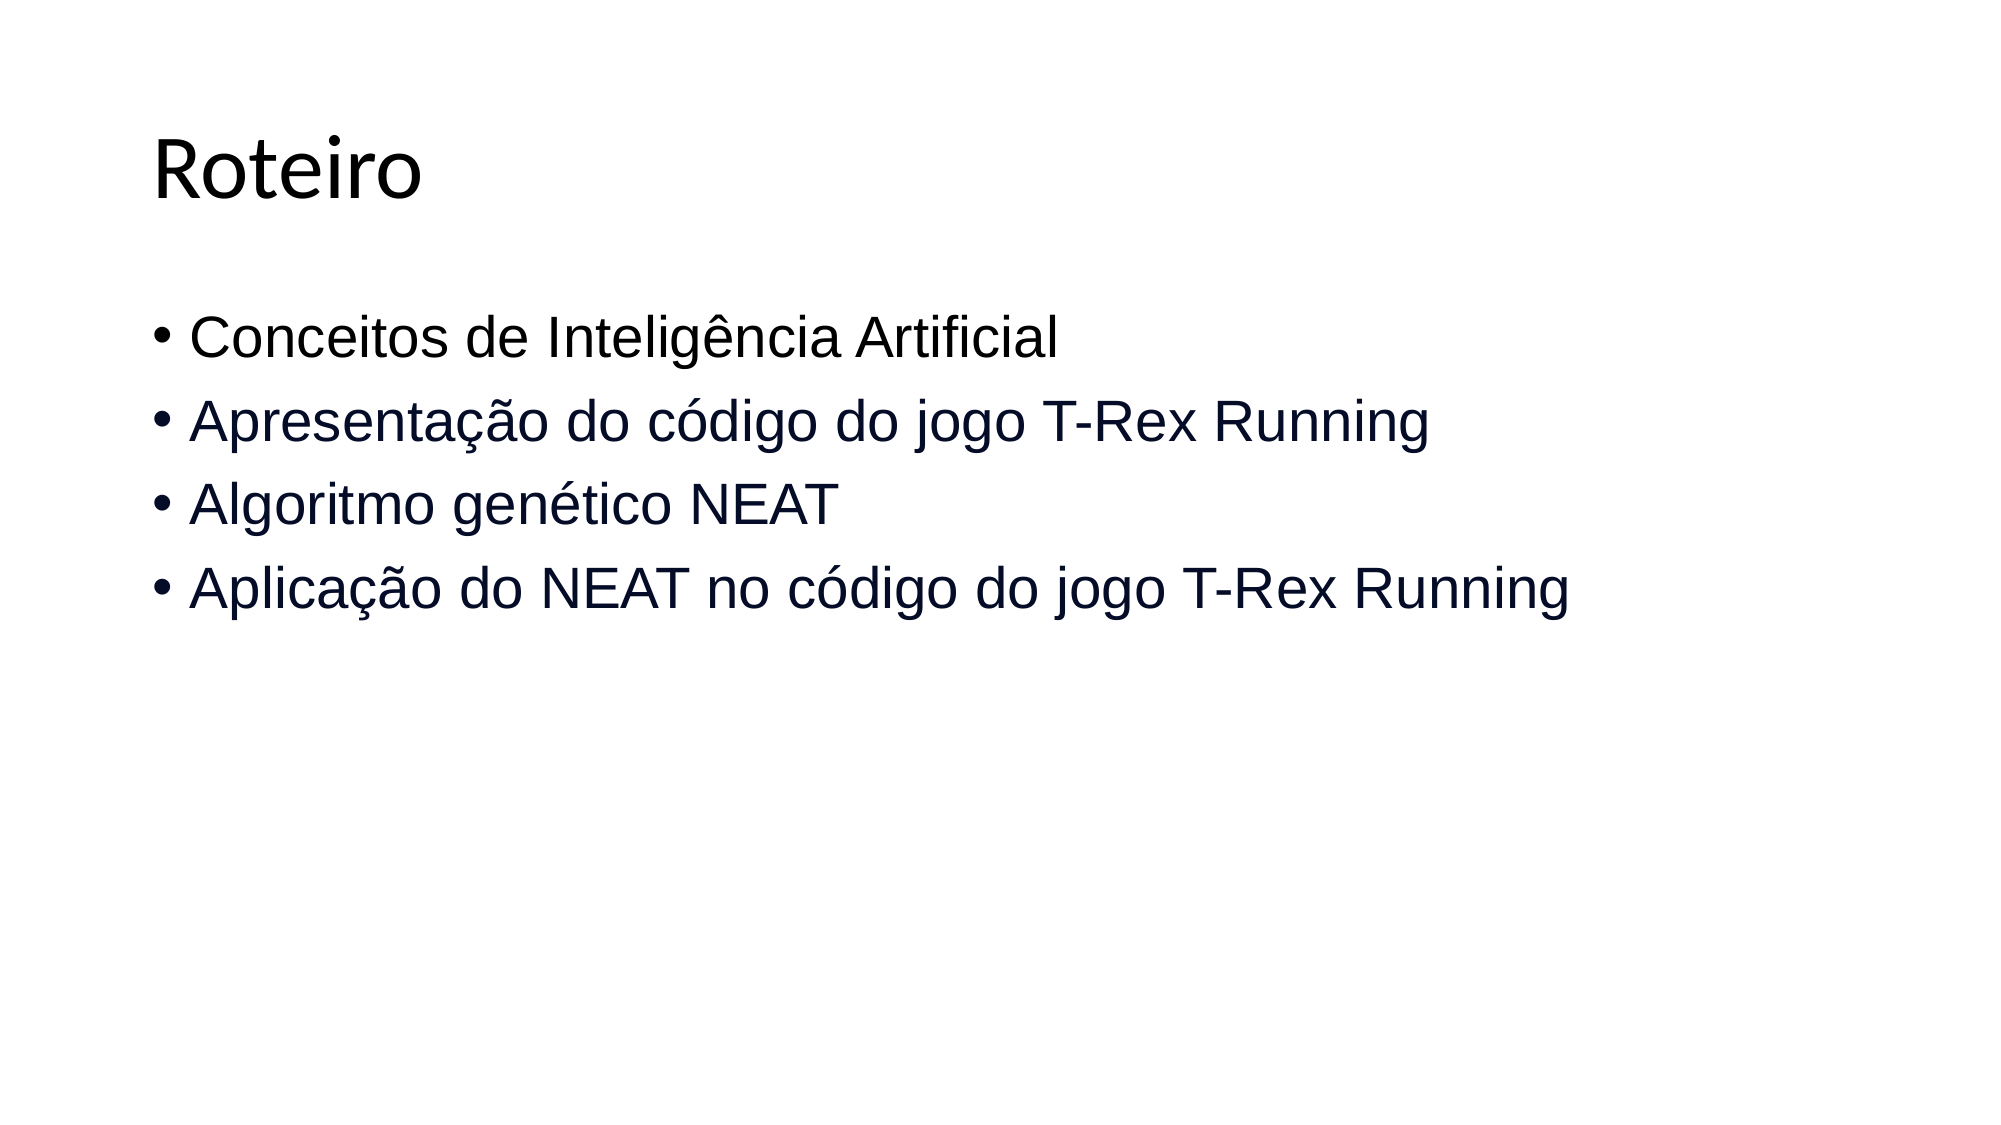

# Roteiro
Conceitos de Inteligência Artificial
Apresentação do código do jogo T-Rex Running
Algoritmo genético NEAT
Aplicação do NEAT no código do jogo T-Rex Running